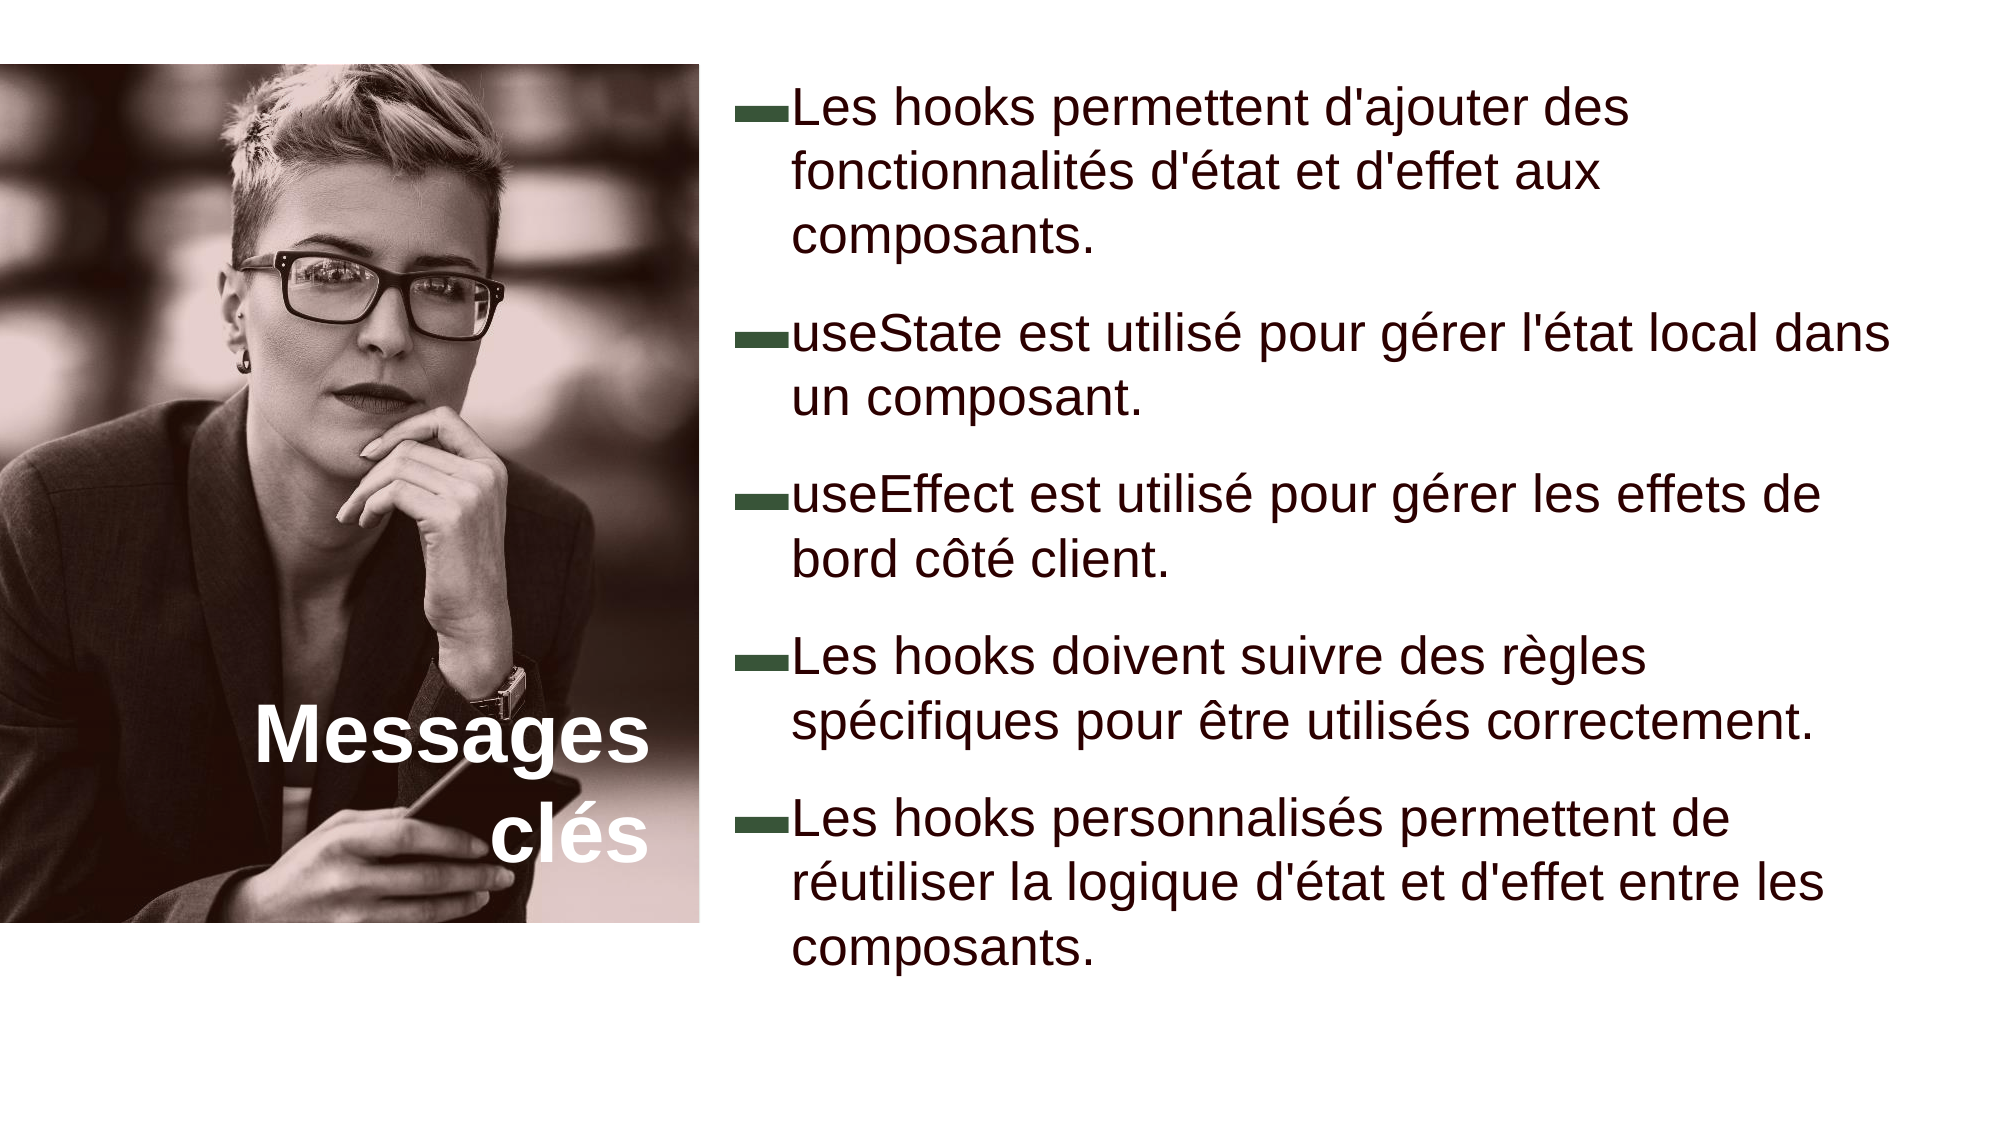

Les hooks permettent d'ajouter des fonctionnalités d'état et d'effet aux composants.
useState est utilisé pour gérer l'état local dans un composant.
useEffect est utilisé pour gérer les effets de bord côté client.
Les hooks doivent suivre des règles spécifiques pour être utilisés correctement.
Les hooks personnalisés permettent de réutiliser la logique d'état et d'effet entre les composants.

# Messages clés